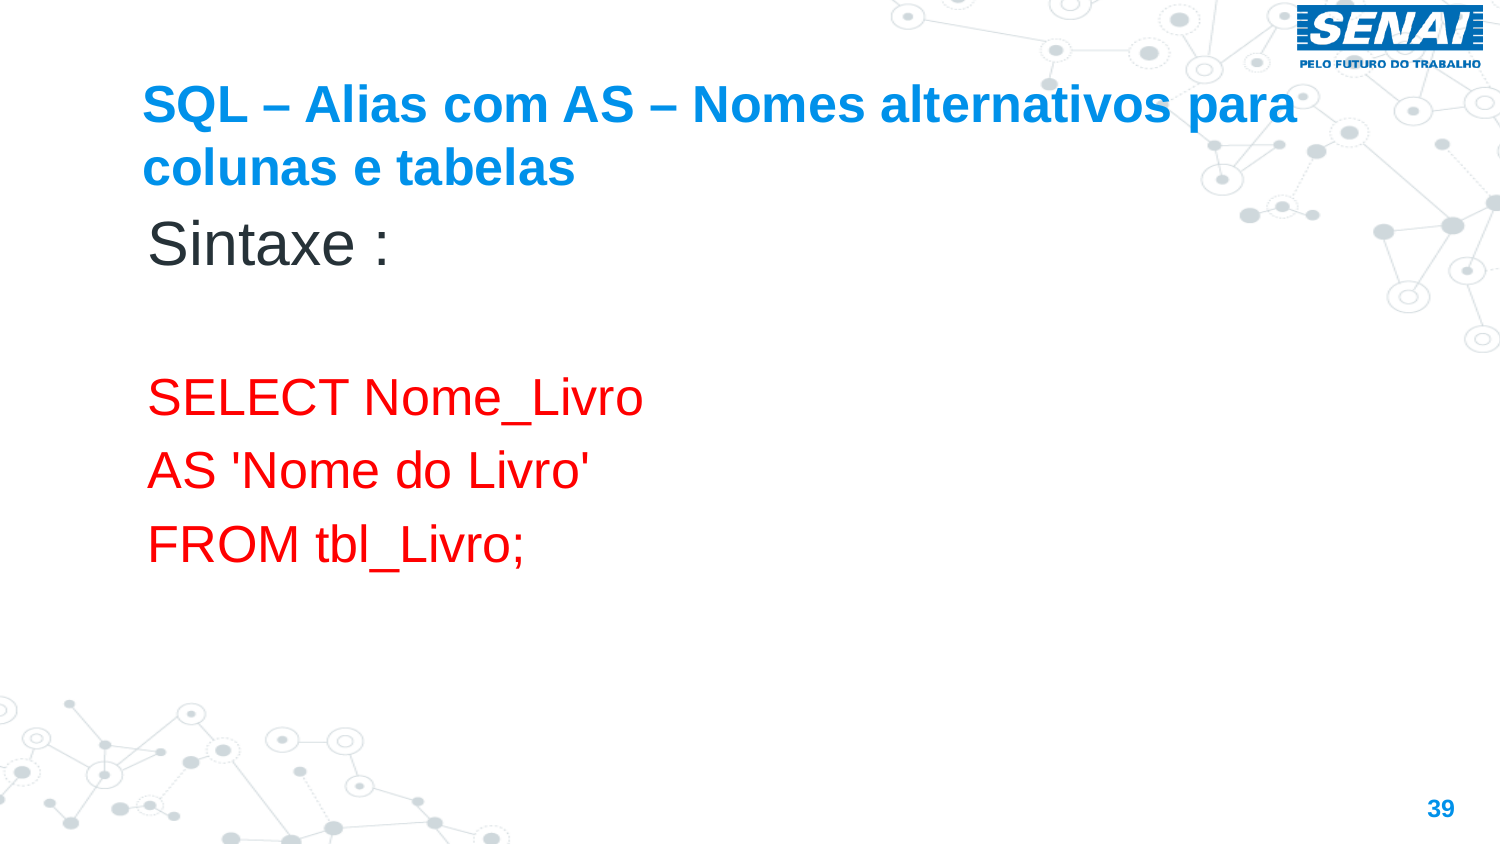

# SQL – Alias com AS – Nomes alternativos para colunas e tabelas
Sintaxe :

SELECT Nome_Livro
AS 'Nome do Livro'
FROM tbl_Livro;
39